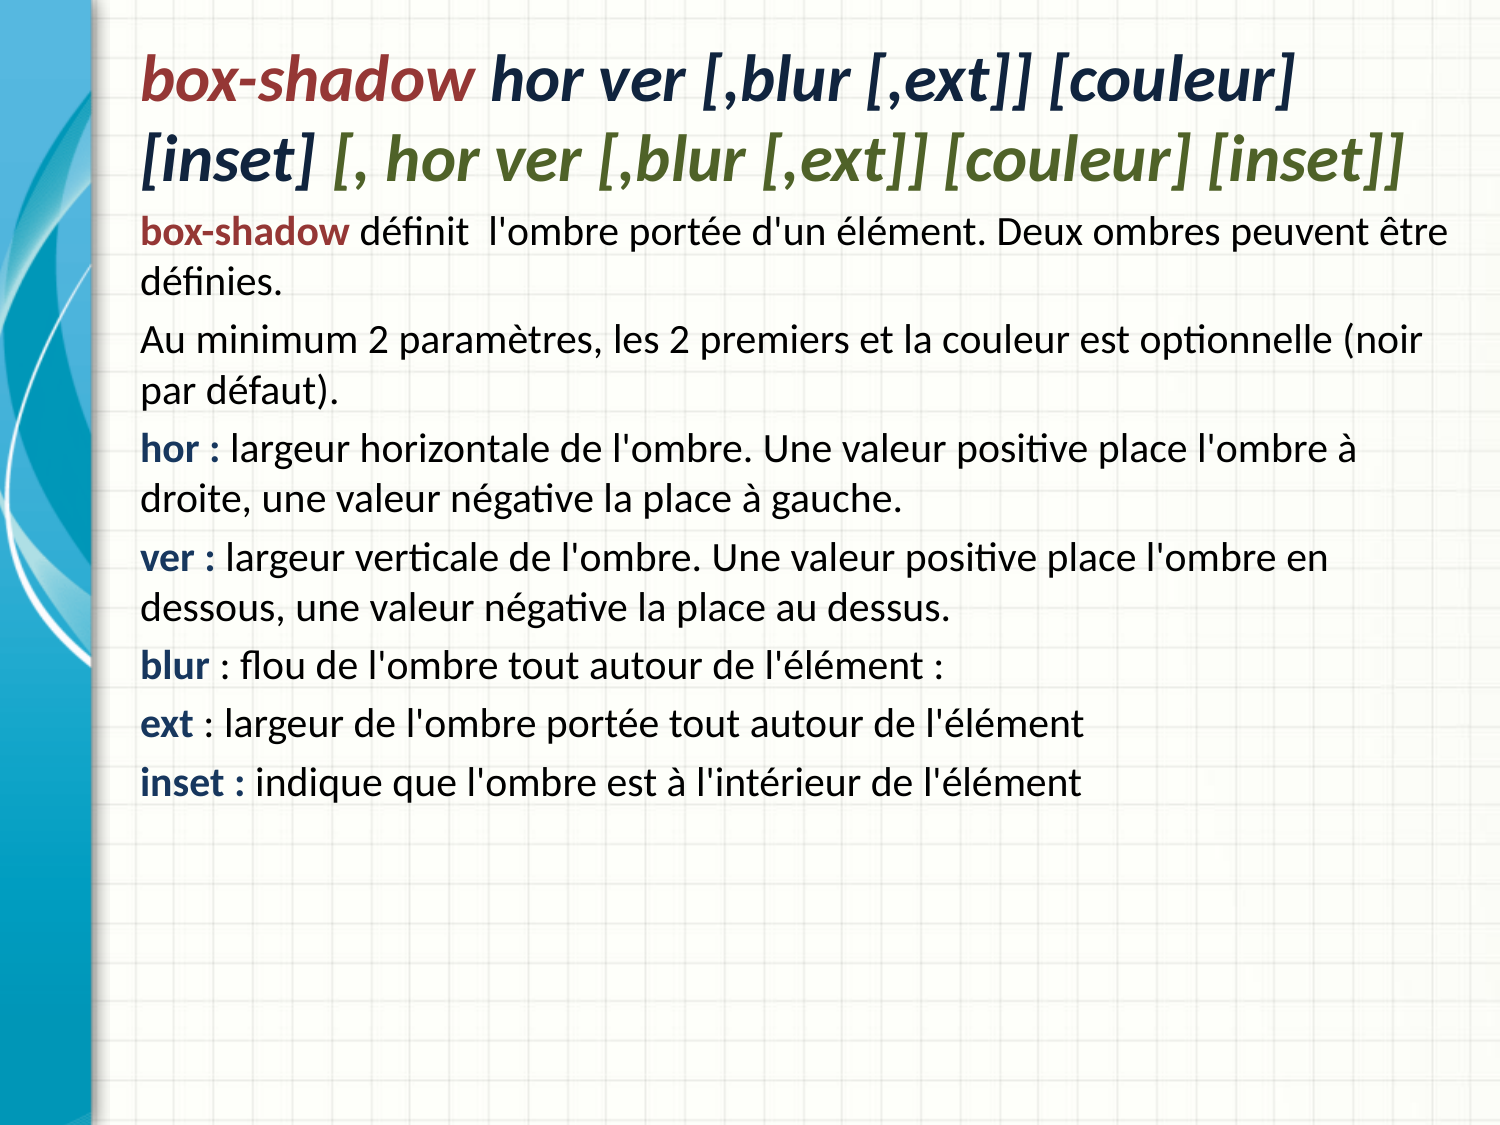

# box-shadow hor ver [,blur [,ext]] [couleur] [inset] [, hor ver [,blur [,ext]] [couleur] [inset]]
box-shadow définit  l'ombre portée d'un élément. Deux ombres peuvent être définies.
Au minimum 2 paramètres, les 2 premiers et la couleur est optionnelle (noir par défaut).
hor : largeur horizontale de l'ombre. Une valeur positive place l'ombre à droite, une valeur négative la place à gauche.
ver : largeur verticale de l'ombre. Une valeur positive place l'ombre en dessous, une valeur négative la place au dessus.
blur : flou de l'ombre tout autour de l'élément :
ext : largeur de l'ombre portée tout autour de l'élément
inset : indique que l'ombre est à l'intérieur de l'élément